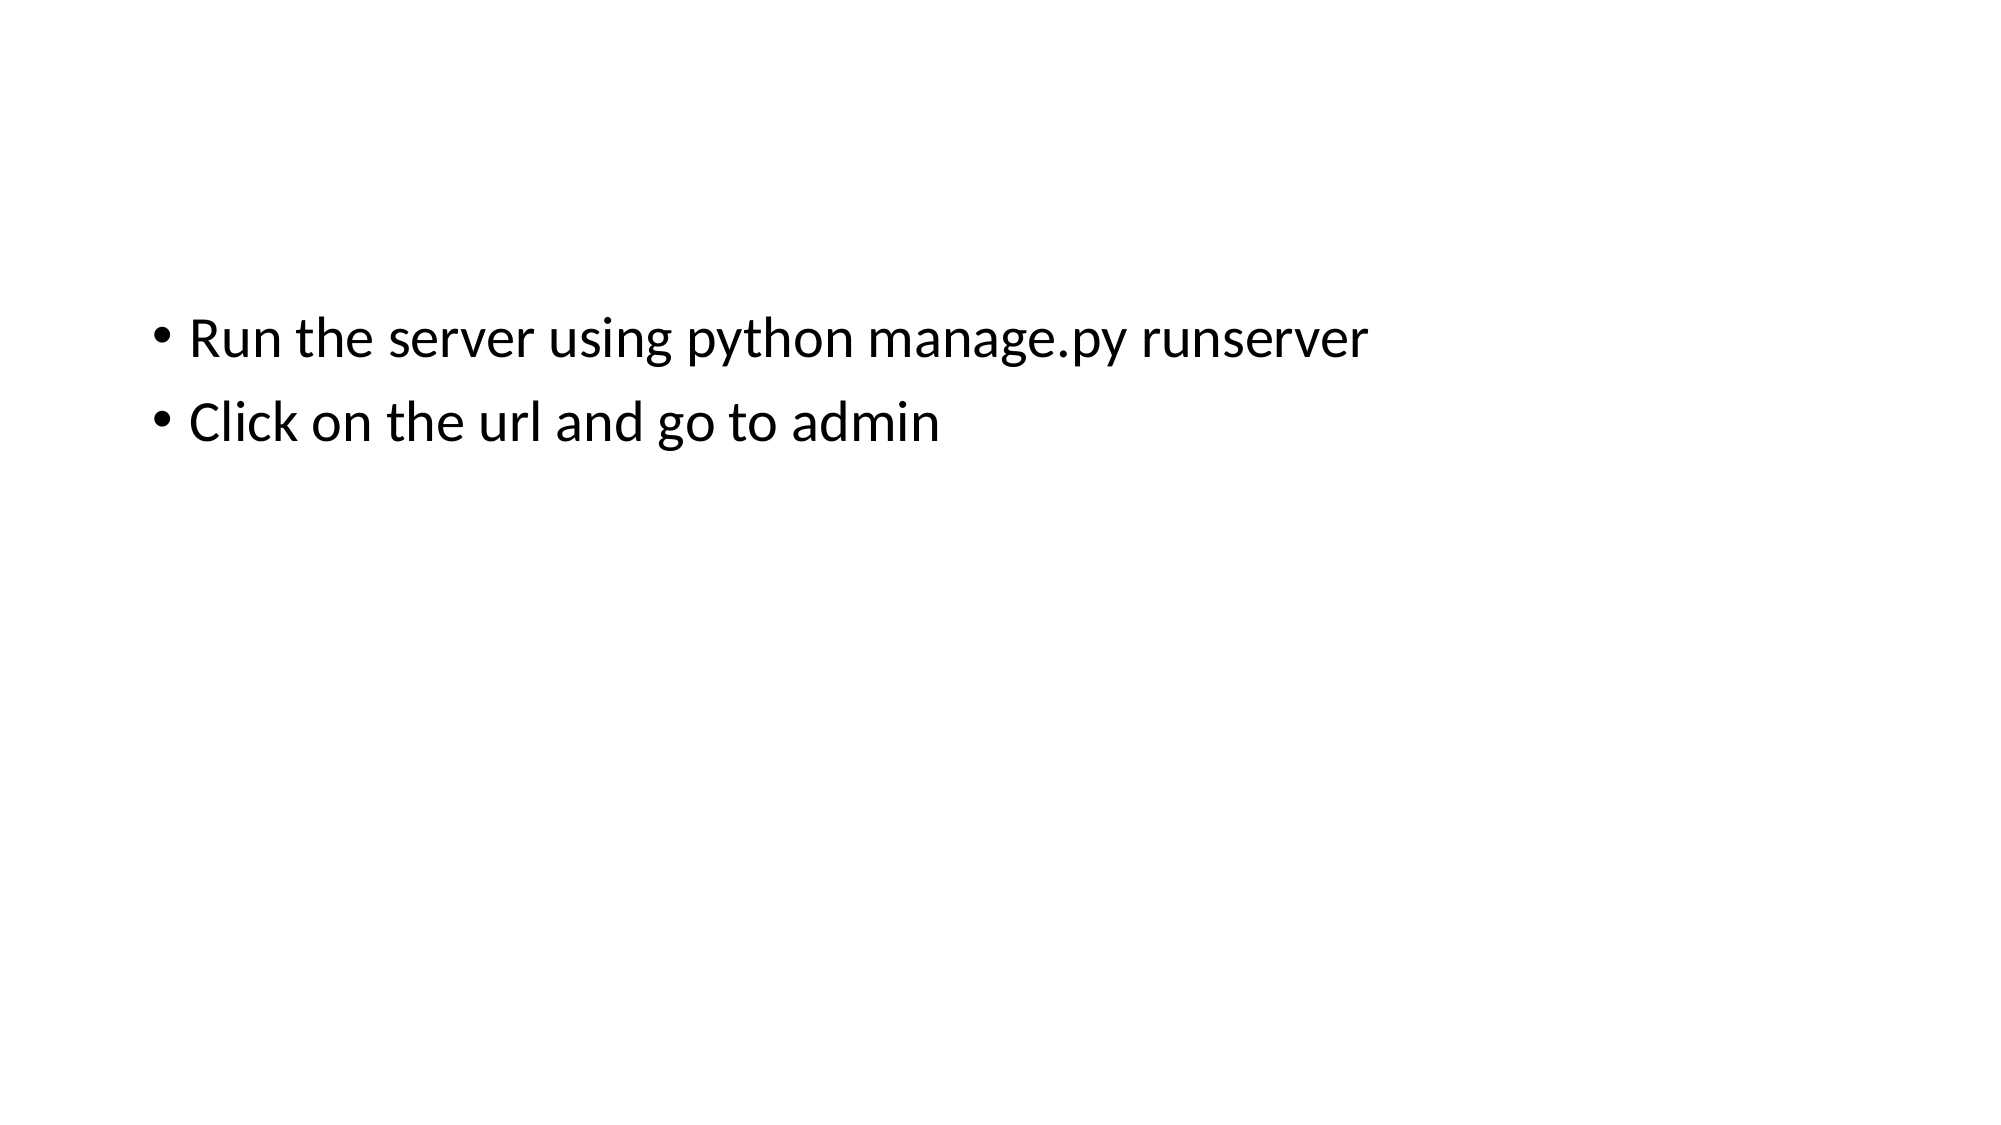

#
Run the server using python manage.py runserver
Click on the url and go to admin